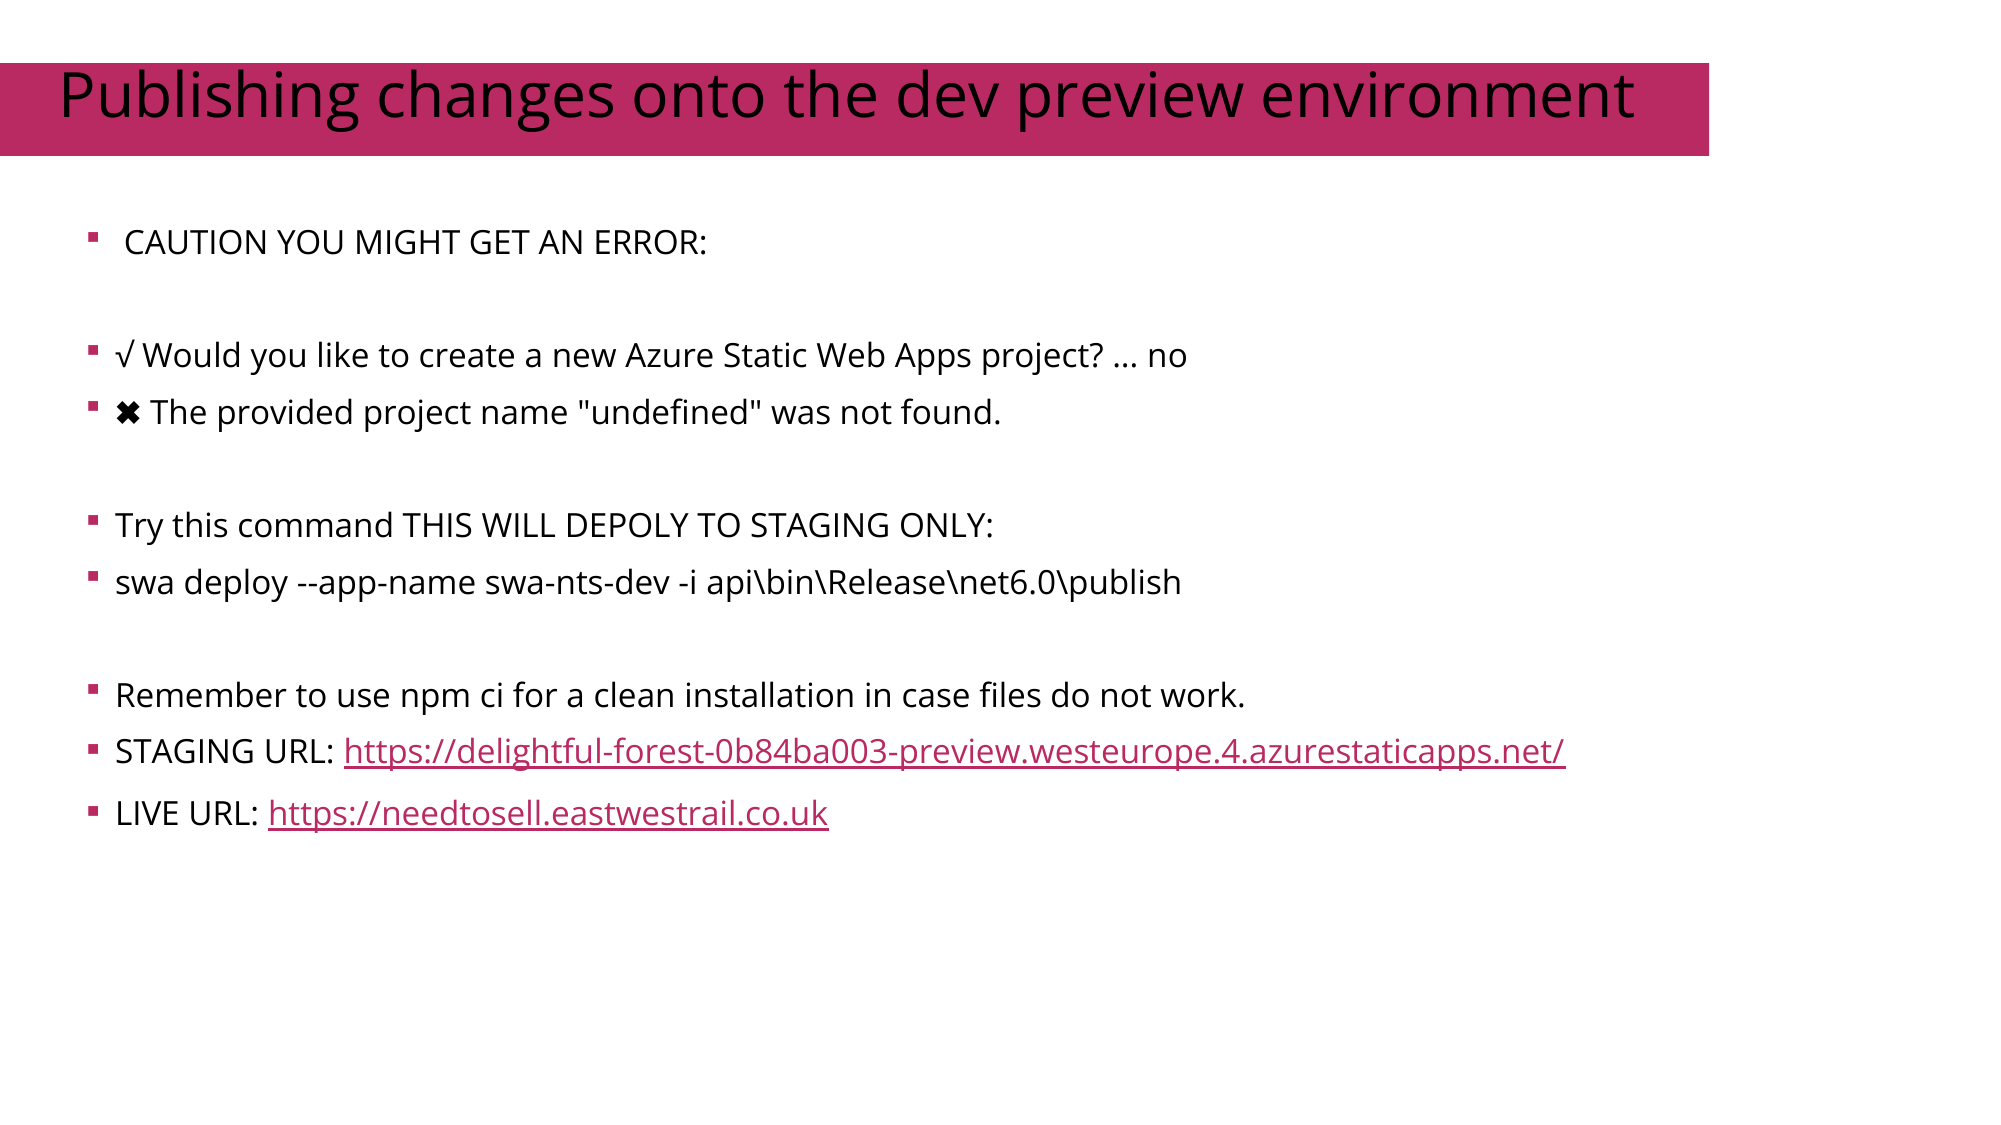

# Publishing changes onto the dev preview environment
 CAUTION YOU MIGHT GET AN ERROR:

√ Would you like to create a new Azure Static Web Apps project? ... no
✖ The provided project name "undefined" was not found.

Try this command THIS WILL DEPOLY TO STAGING ONLY:
swa deploy --app-name swa-nts-dev -i api\bin\Release\net6.0\publish

Remember to use npm ci for a clean installation in case files do not work.
STAGING URL: https://delightful-forest-0b84ba003-preview.westeurope.4.azurestaticapps.net/
LIVE URL: https://needtosell.eastwestrail.co.uk